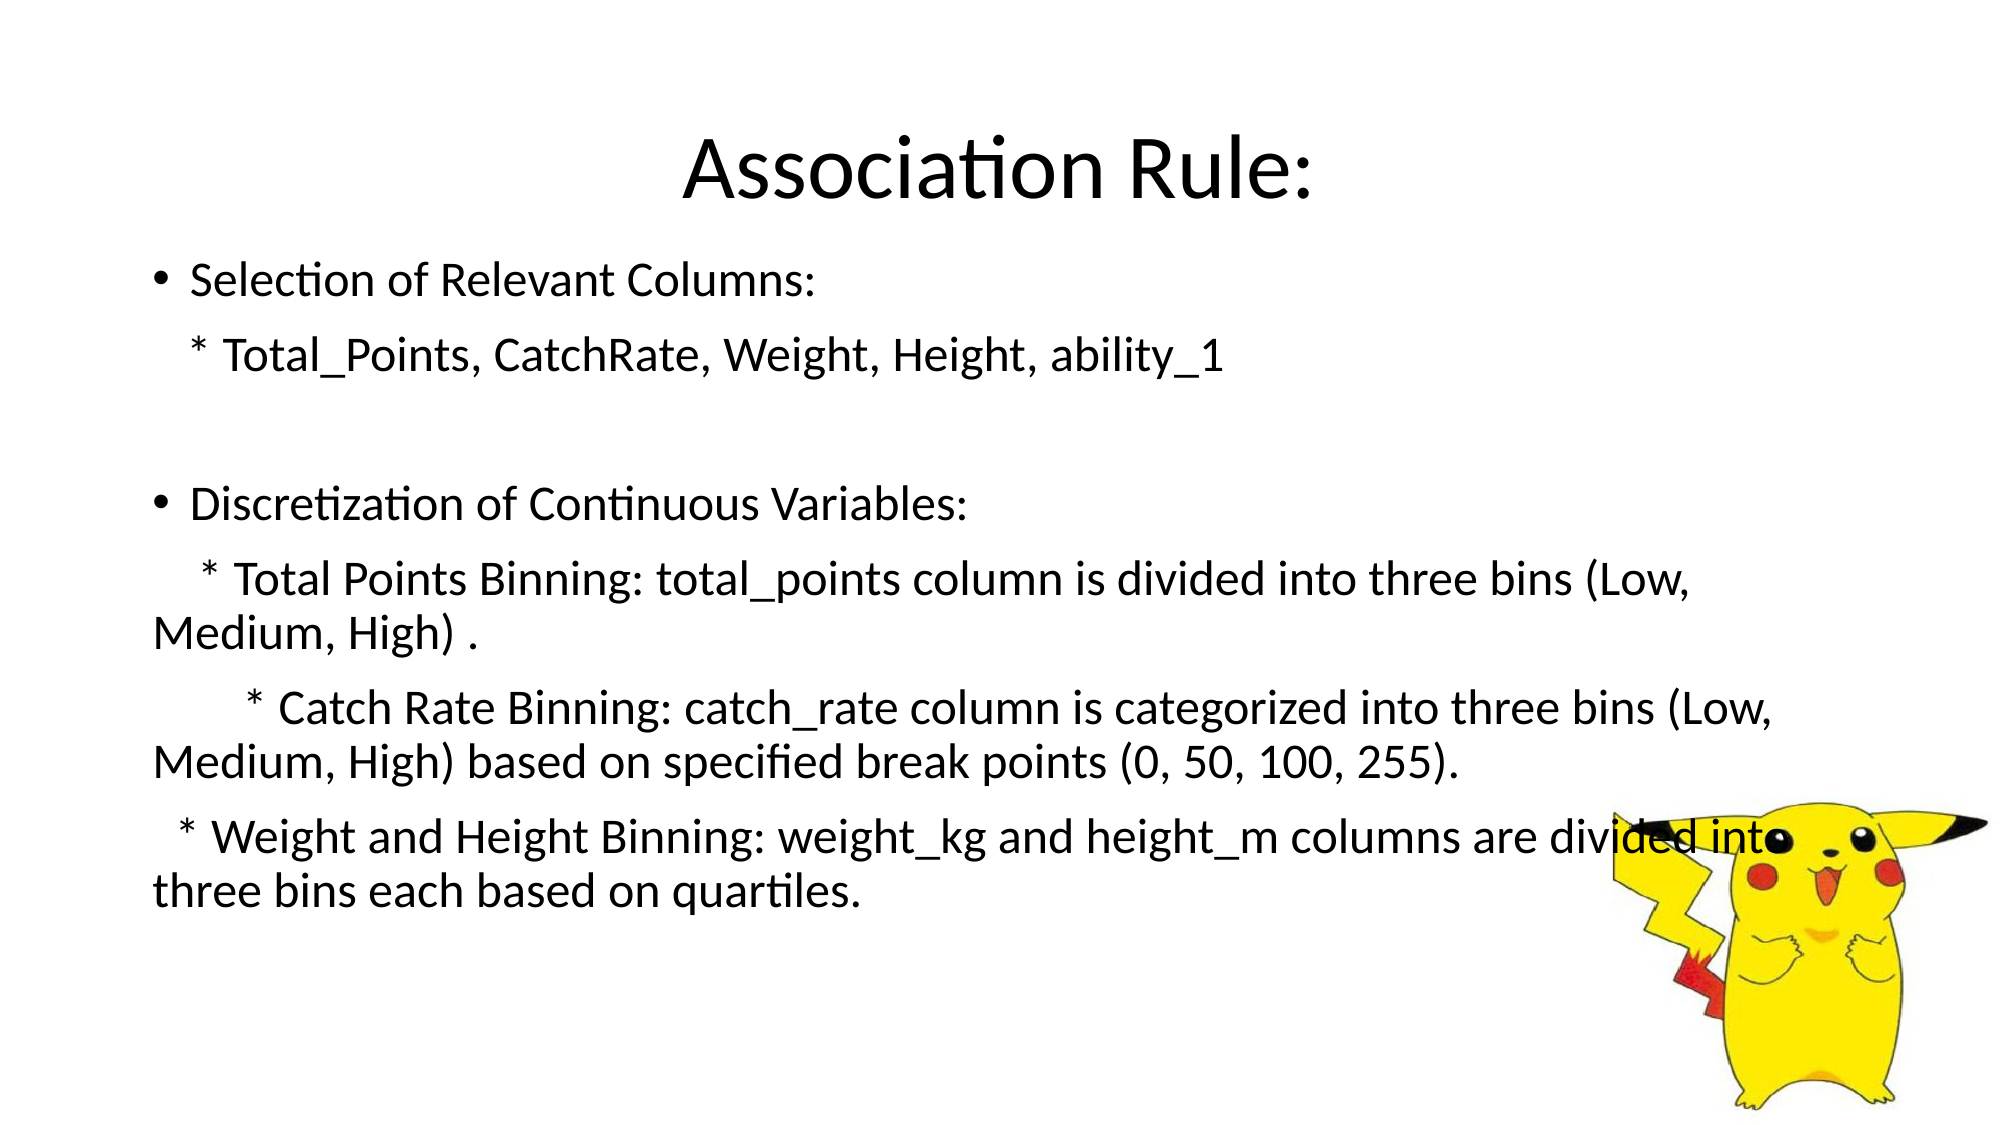

# Association Rule:
Selection of Relevant Columns:
   * Total_Points, CatchRate, Weight, Height, ability_1

Discretization of Continuous Variables:
    * Total Points Binning: total_points column is divided into three bins (Low, Medium, High) .
        * Catch Rate Binning: catch_rate column is categorized into three bins (Low, Medium, High) based on specified break points (0, 50, 100, 255).
  * Weight and Height Binning: weight_kg and height_m columns are divided into three bins each based on quartiles.